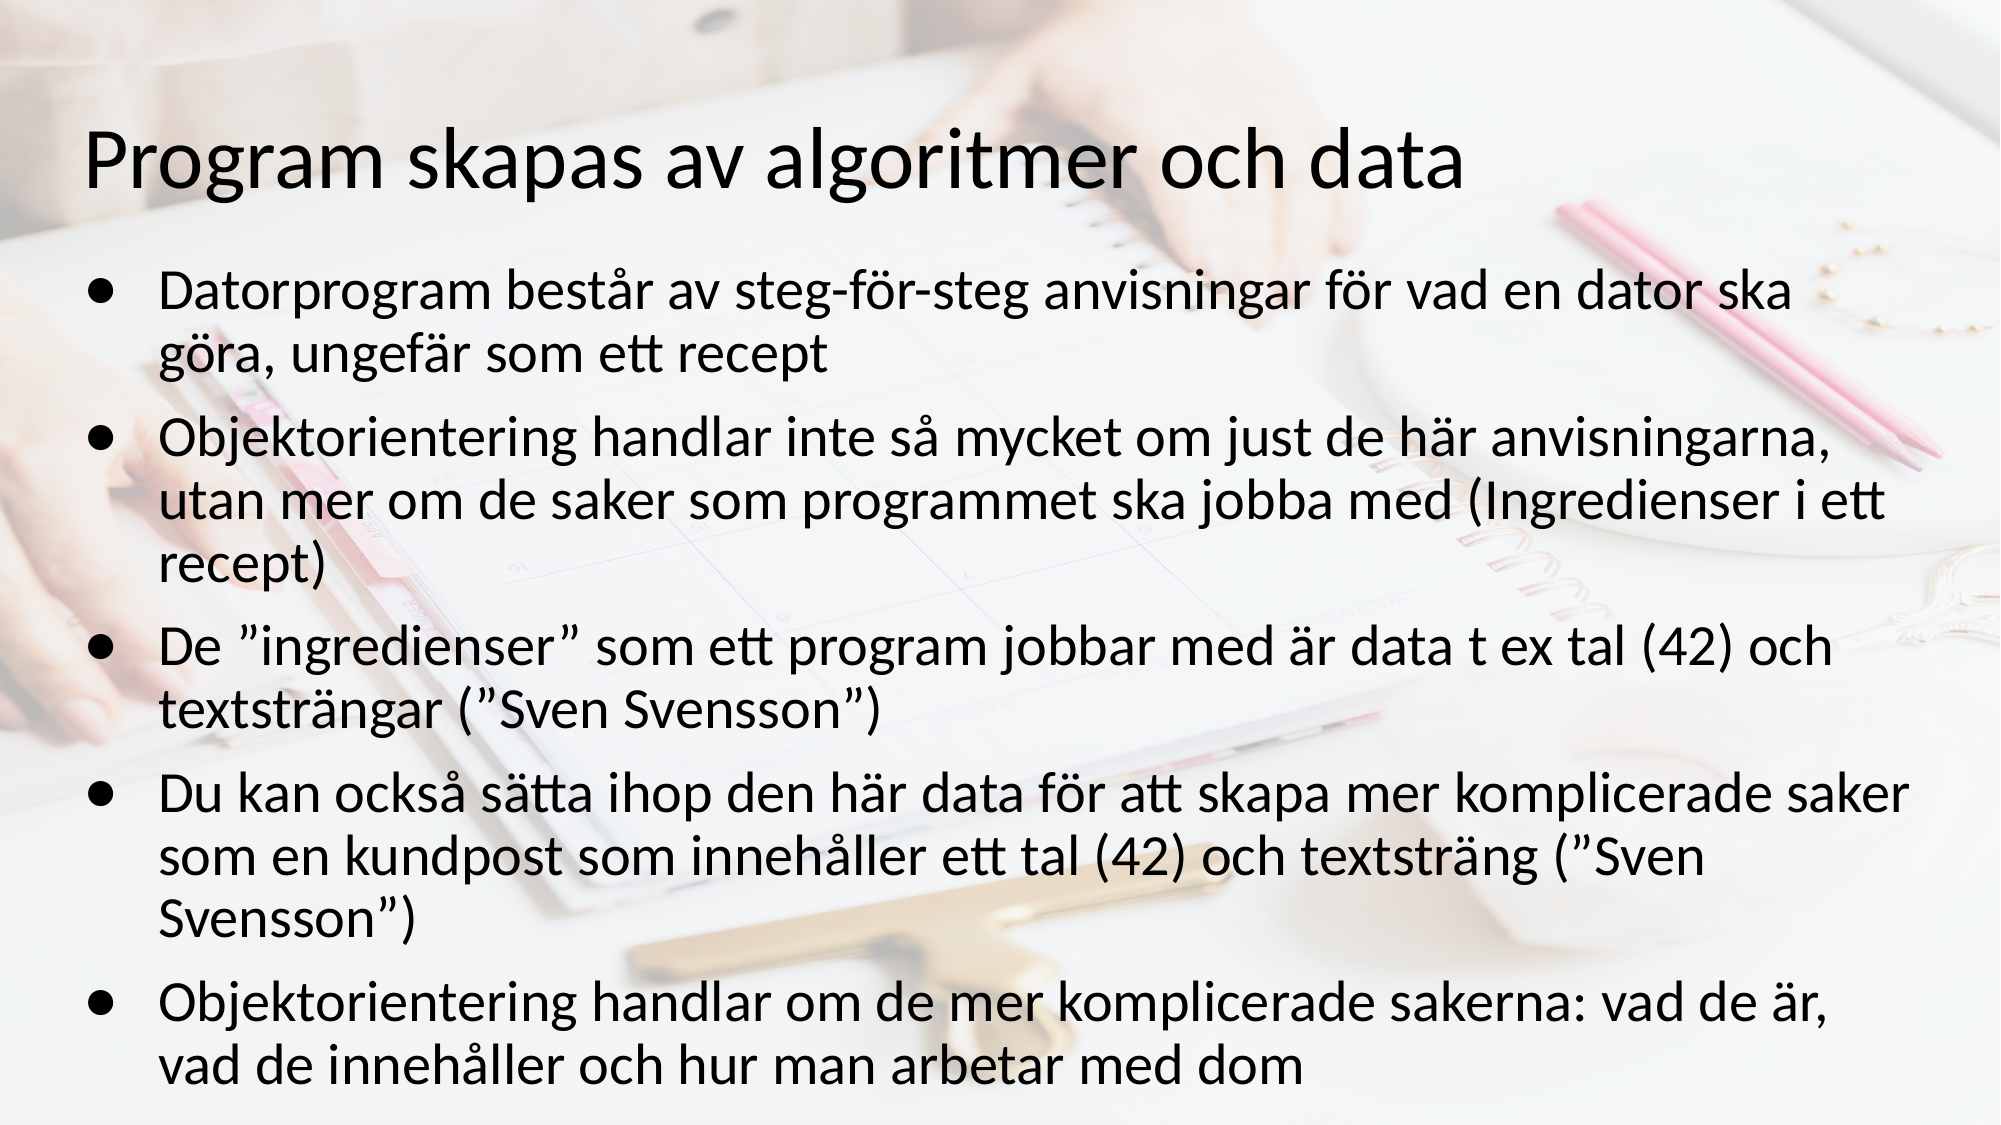

# Program skapas av algoritmer och data
Datorprogram består av steg-för-steg anvisningar för vad en dator ska göra, ungefär som ett recept
Objektorientering handlar inte så mycket om just de här anvisningarna, utan mer om de saker som programmet ska jobba med (Ingredienser i ett recept)
De ”ingredienser” som ett program jobbar med är data t ex tal (42) och textsträngar (”Sven Svensson”)
Du kan också sätta ihop den här data för att skapa mer komplicerade saker som en kundpost som innehåller ett tal (42) och textsträng (”Sven Svensson”)
Objektorientering handlar om de mer komplicerade sakerna: vad de är, vad de innehåller och hur man arbetar med dom